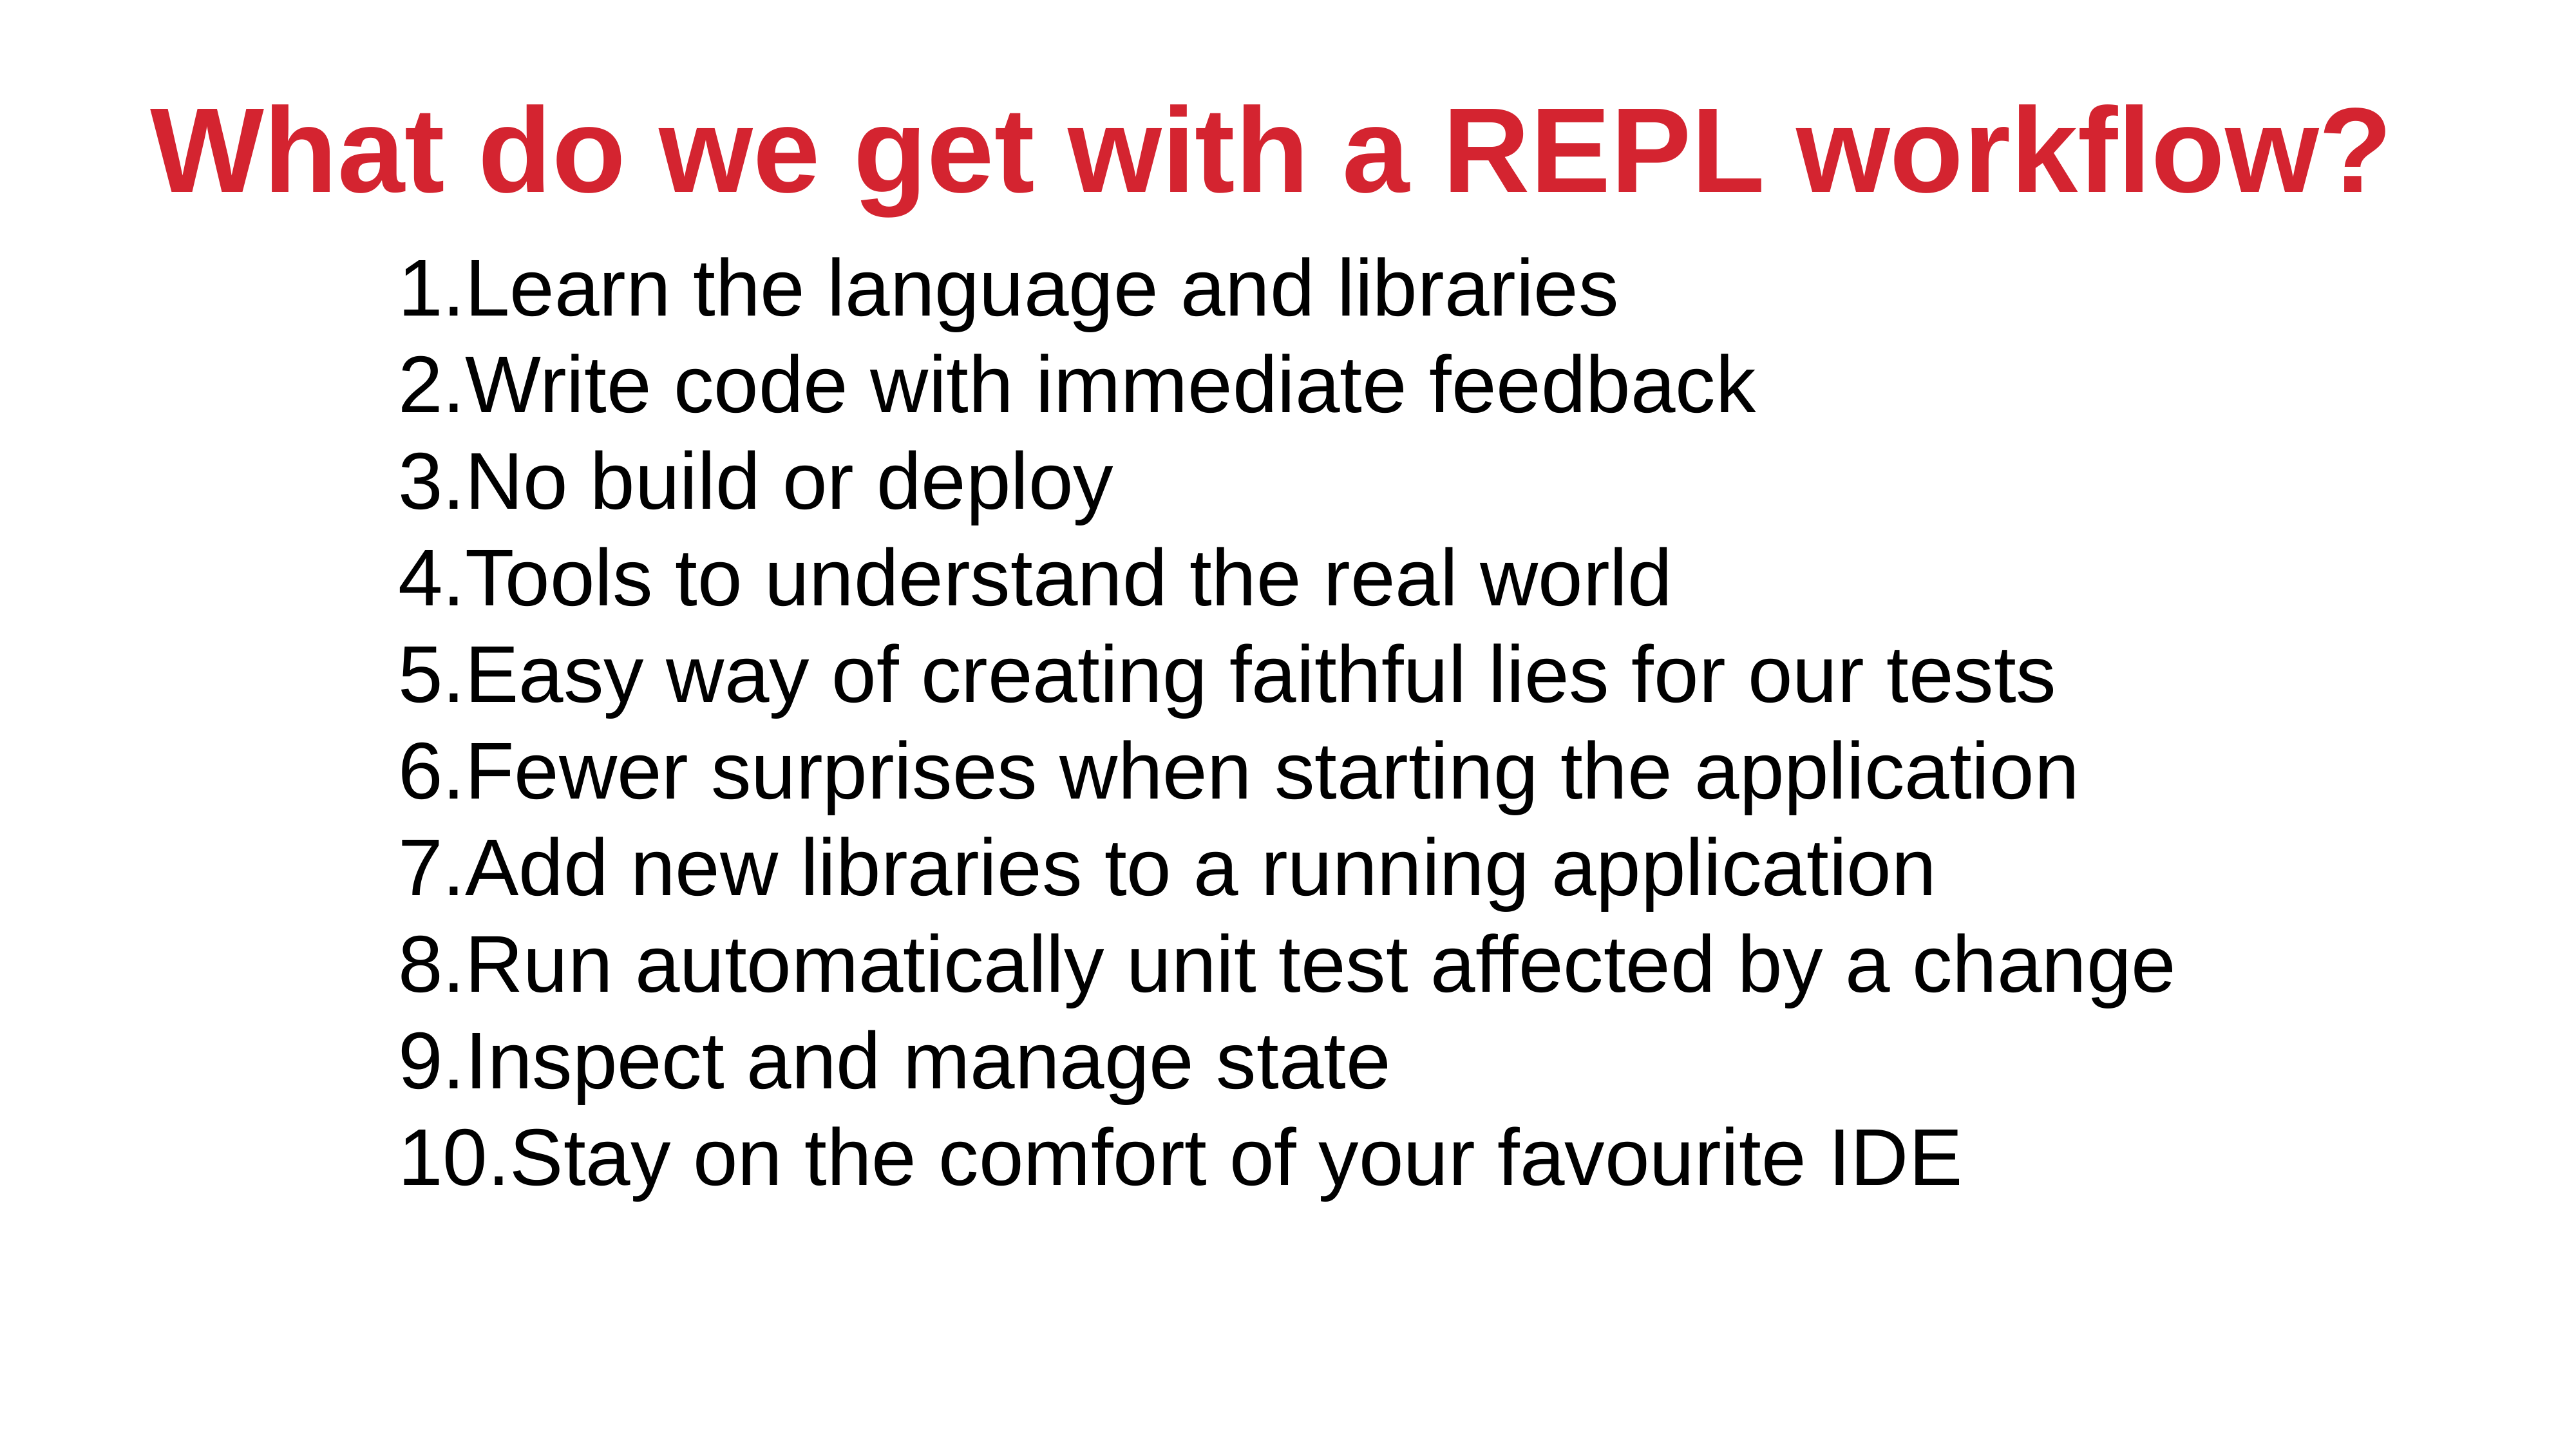

# What do we get with a REPL workflow?
Learn the language and libraries
Write code with immediate feedback
No build or deploy
Tools to understand the real world
Easy way of creating faithful lies for our tests
Fewer surprises when starting the application
Add new libraries to a running application
Run automatically unit test affected by a change
Inspect and manage state
Stay on the comfort of your favourite IDE